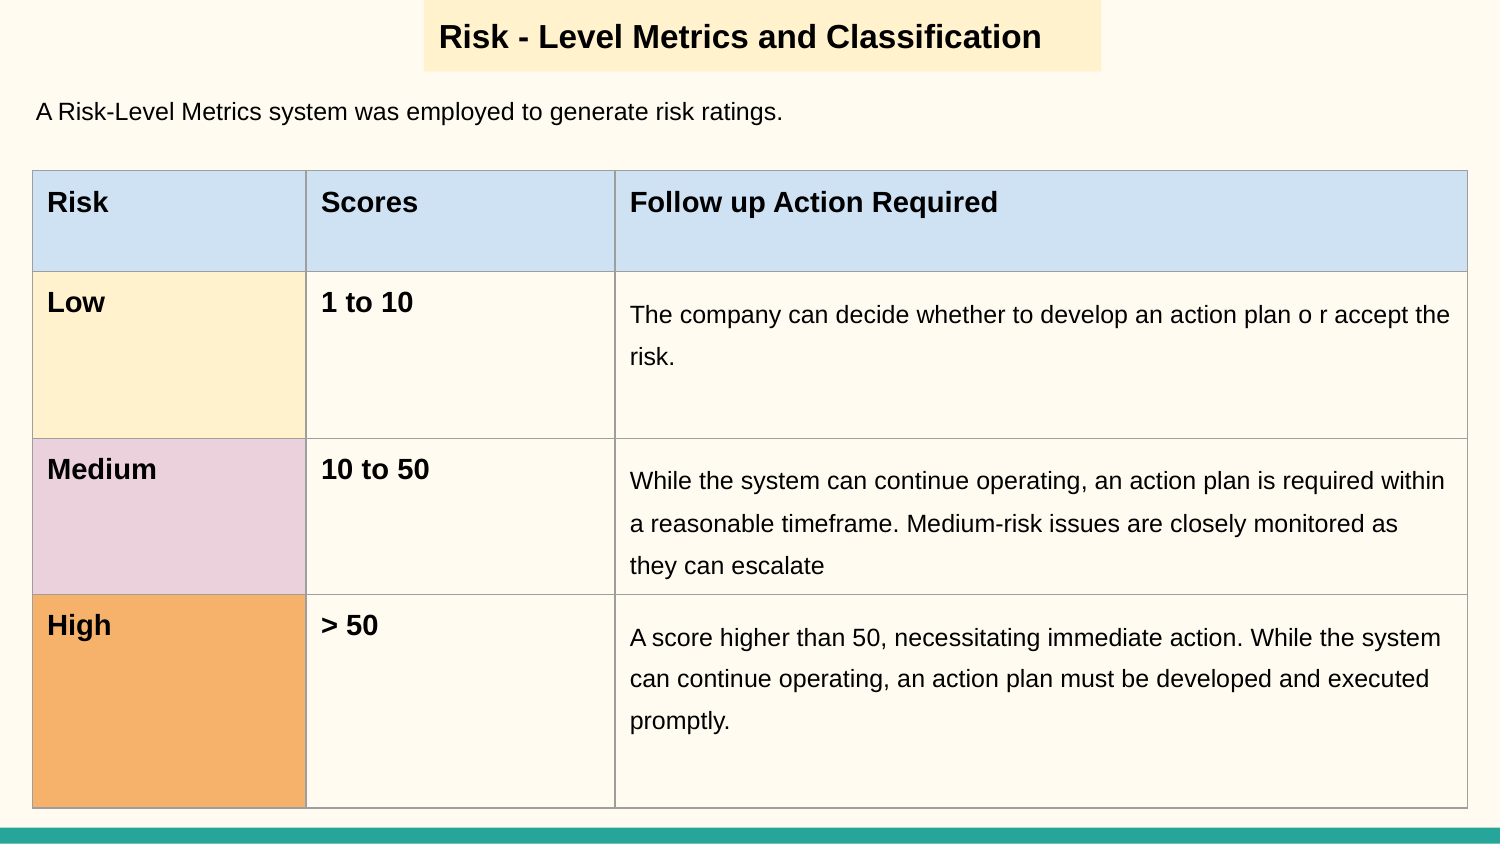

# Risk - Level Metrics and Classification
 A Risk-Level Metrics system was employed to generate risk ratings.
 Categorizing them as:

| Risk | Scores | Follow up Action Required |
| --- | --- | --- |
| Low | 1 to 10 | The company can decide whether to develop an action plan o r accept the risk. |
| Medium | 10 to 50 | While the system can continue operating, an action plan is required within a reasonable timeframe. Medium-risk issues are closely monitored as they can escalate |
| High | > 50 | A score higher than 50, necessitating immediate action. While the system can continue operating, an action plan must be developed and executed promptly. |